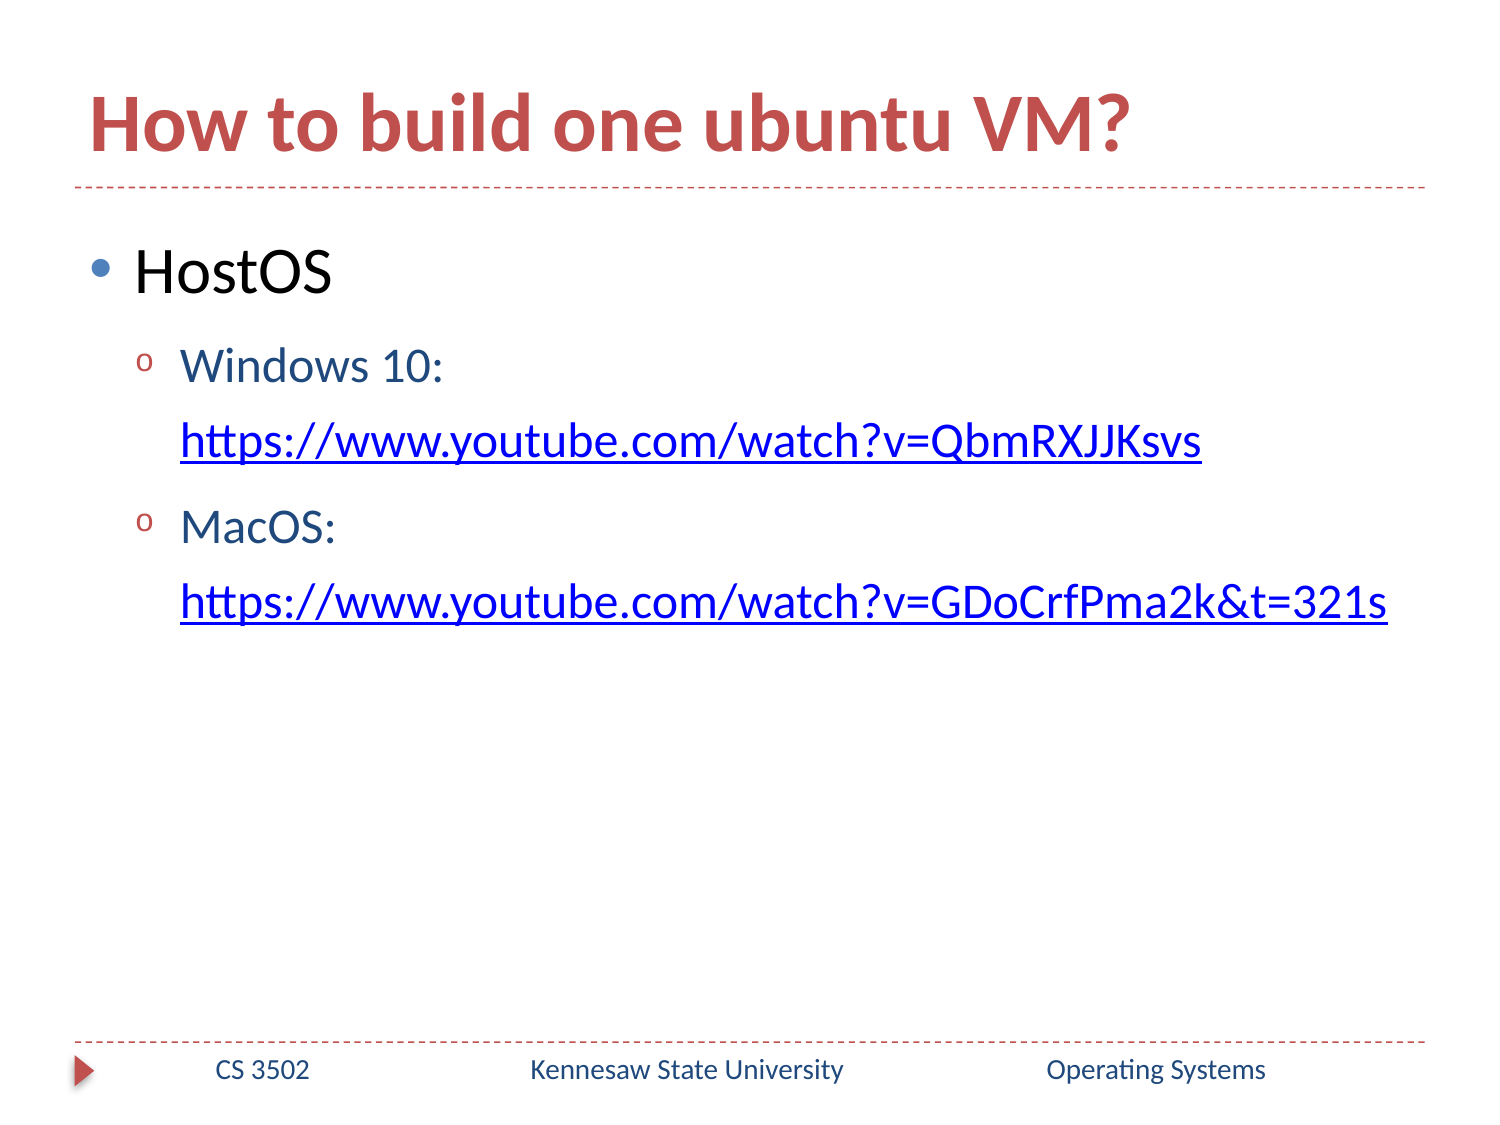

# How to build one ubuntu VM?
HostOS
Windows 10: https://www.youtube.com/watch?v=QbmRXJJKsvs
MacOS: https://www.youtube.com/watch?v=GDoCrfPma2k&t=321s

CS 3502
Kennesaw State University
Operating Systems